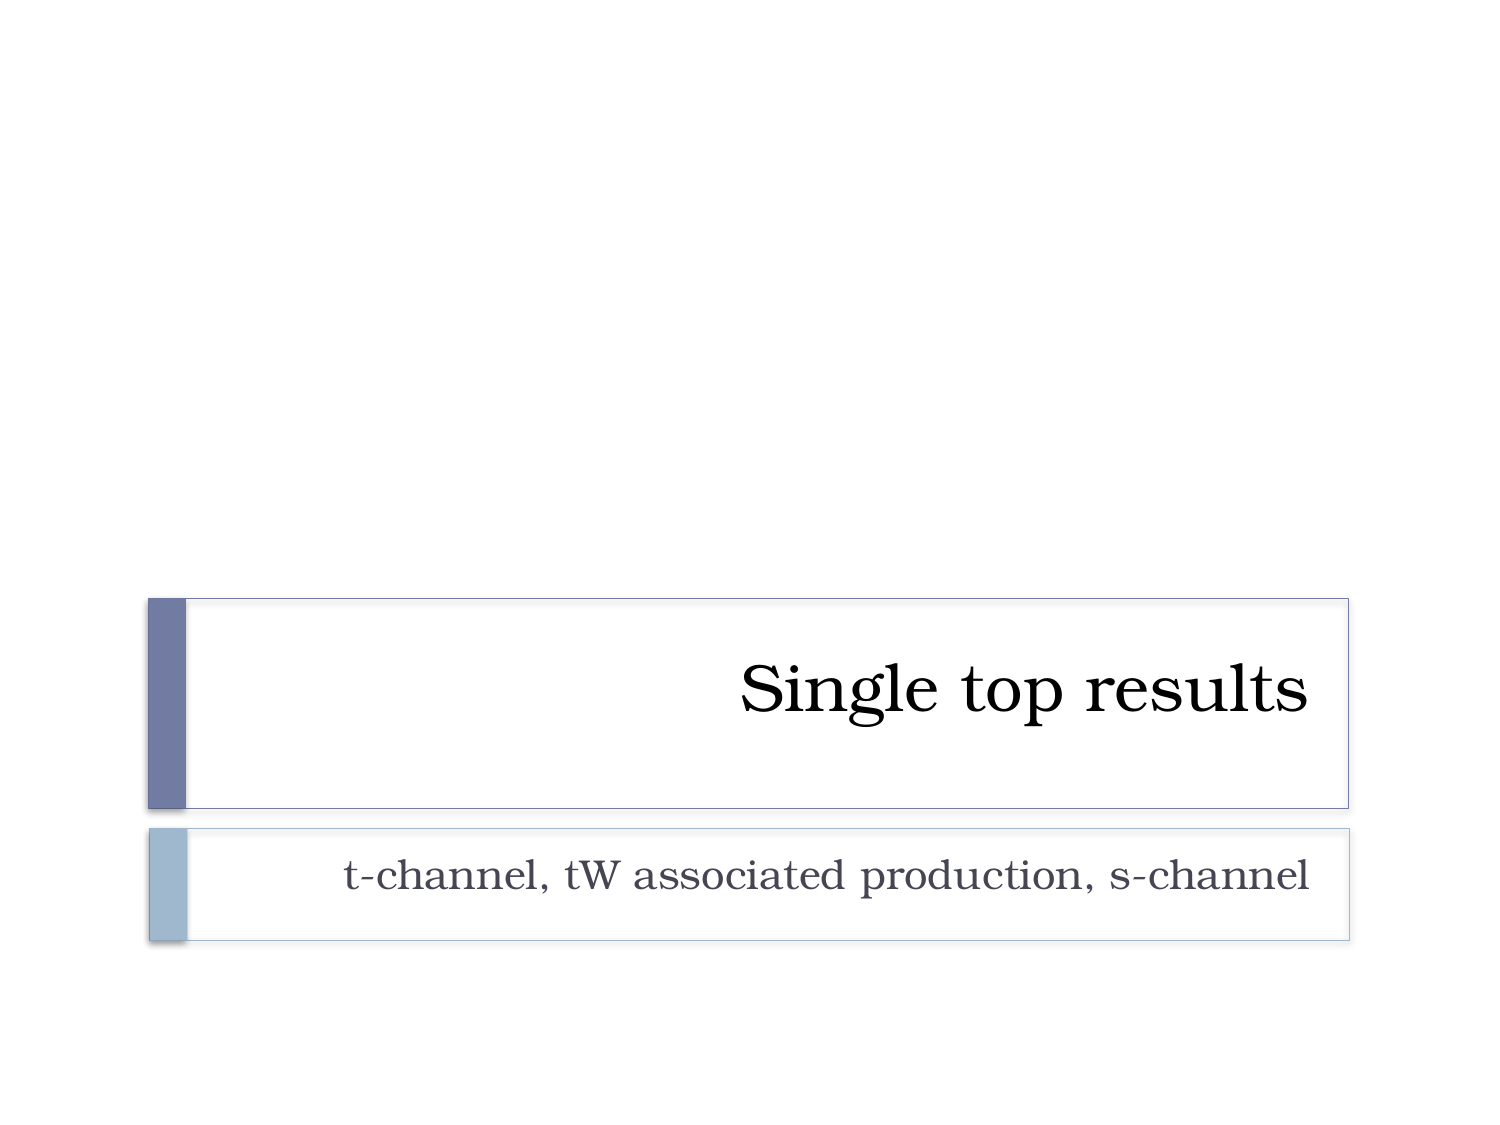

# Single top results
t-channel, tW associated production, s-channel